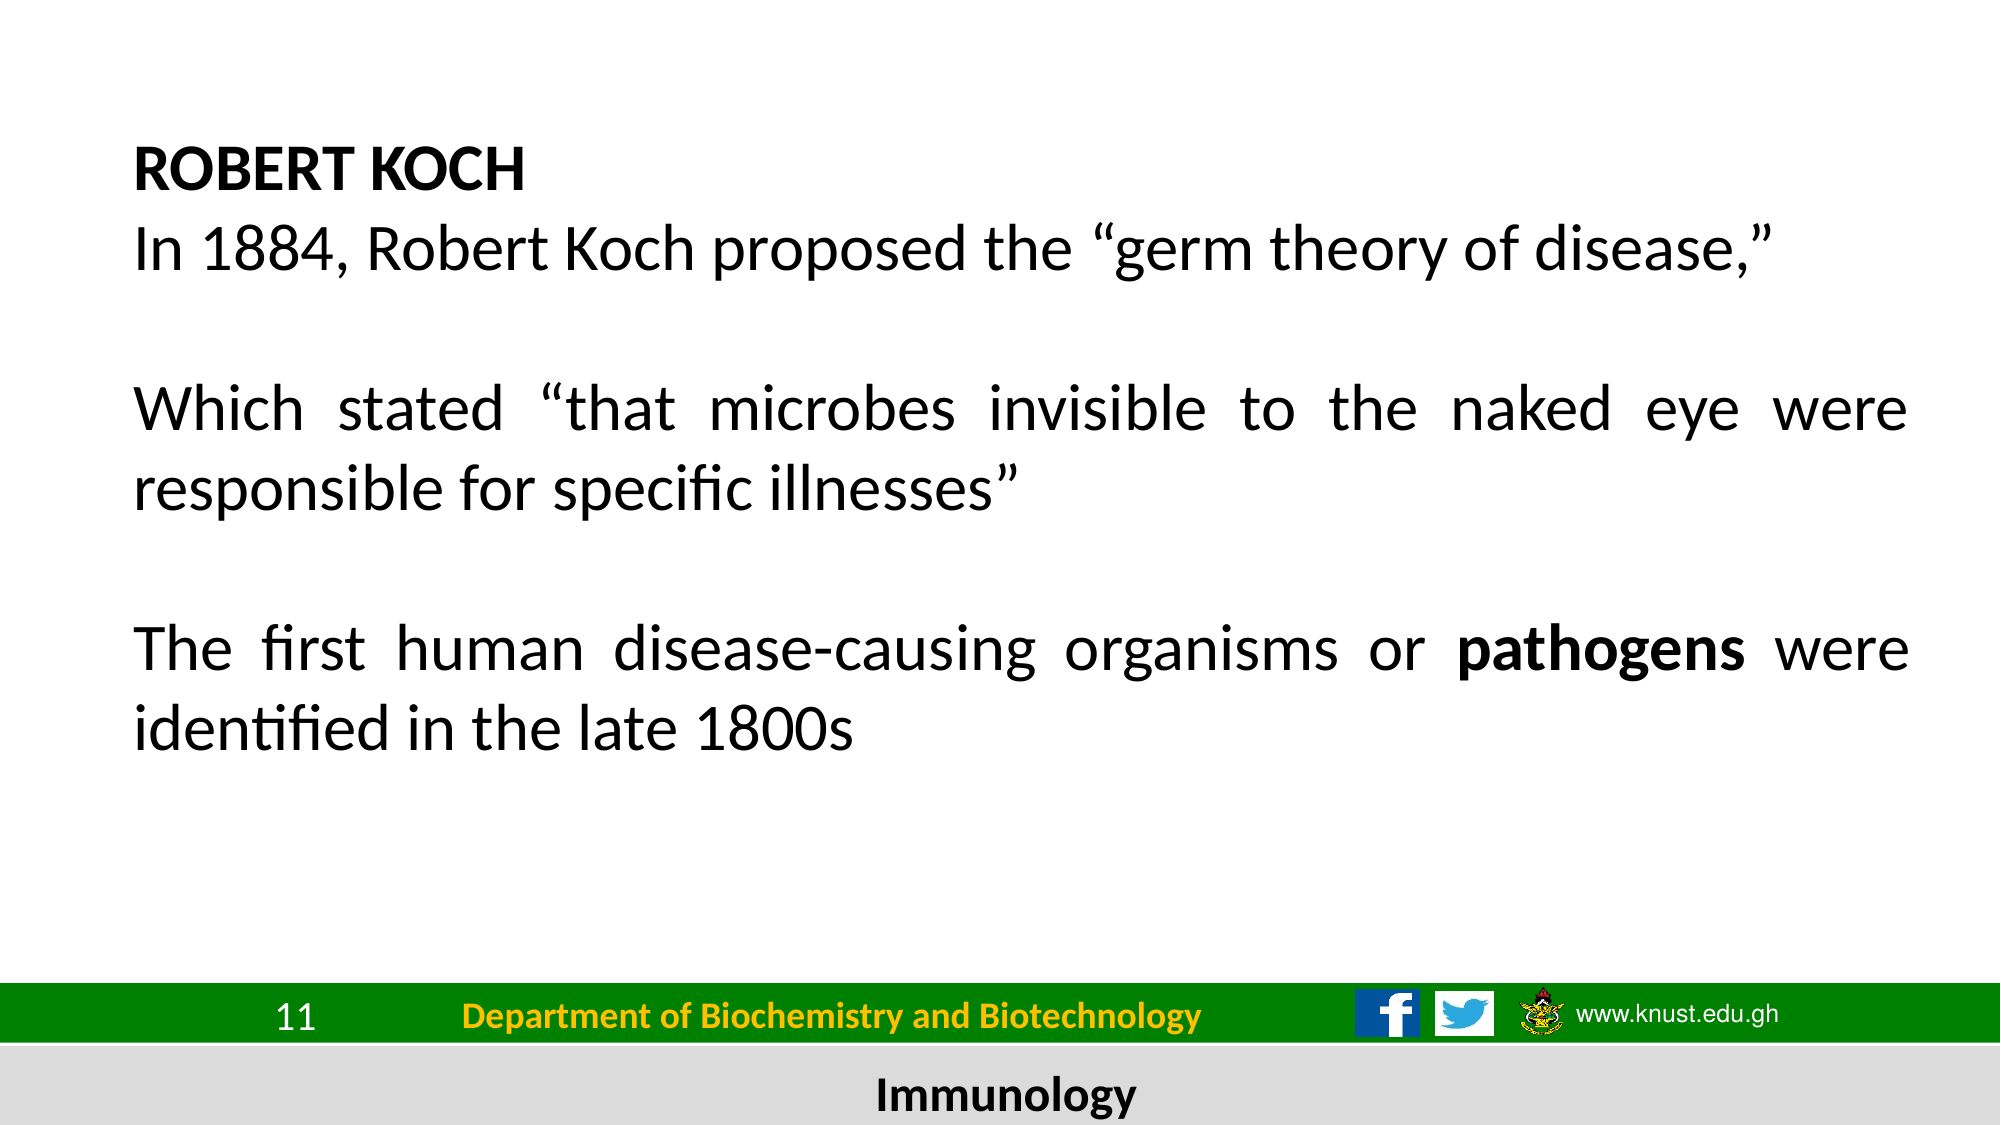

ROBERT KOCH
In 1884, Robert Koch proposed the “germ theory of disease,”

Which stated “that microbes invisible to the naked eye were responsible for specific illnesses”

The first human disease-causing organisms or pathogens were identified in the late 1800s

Department of Biochemistry and Biotechnology
11
Immunology